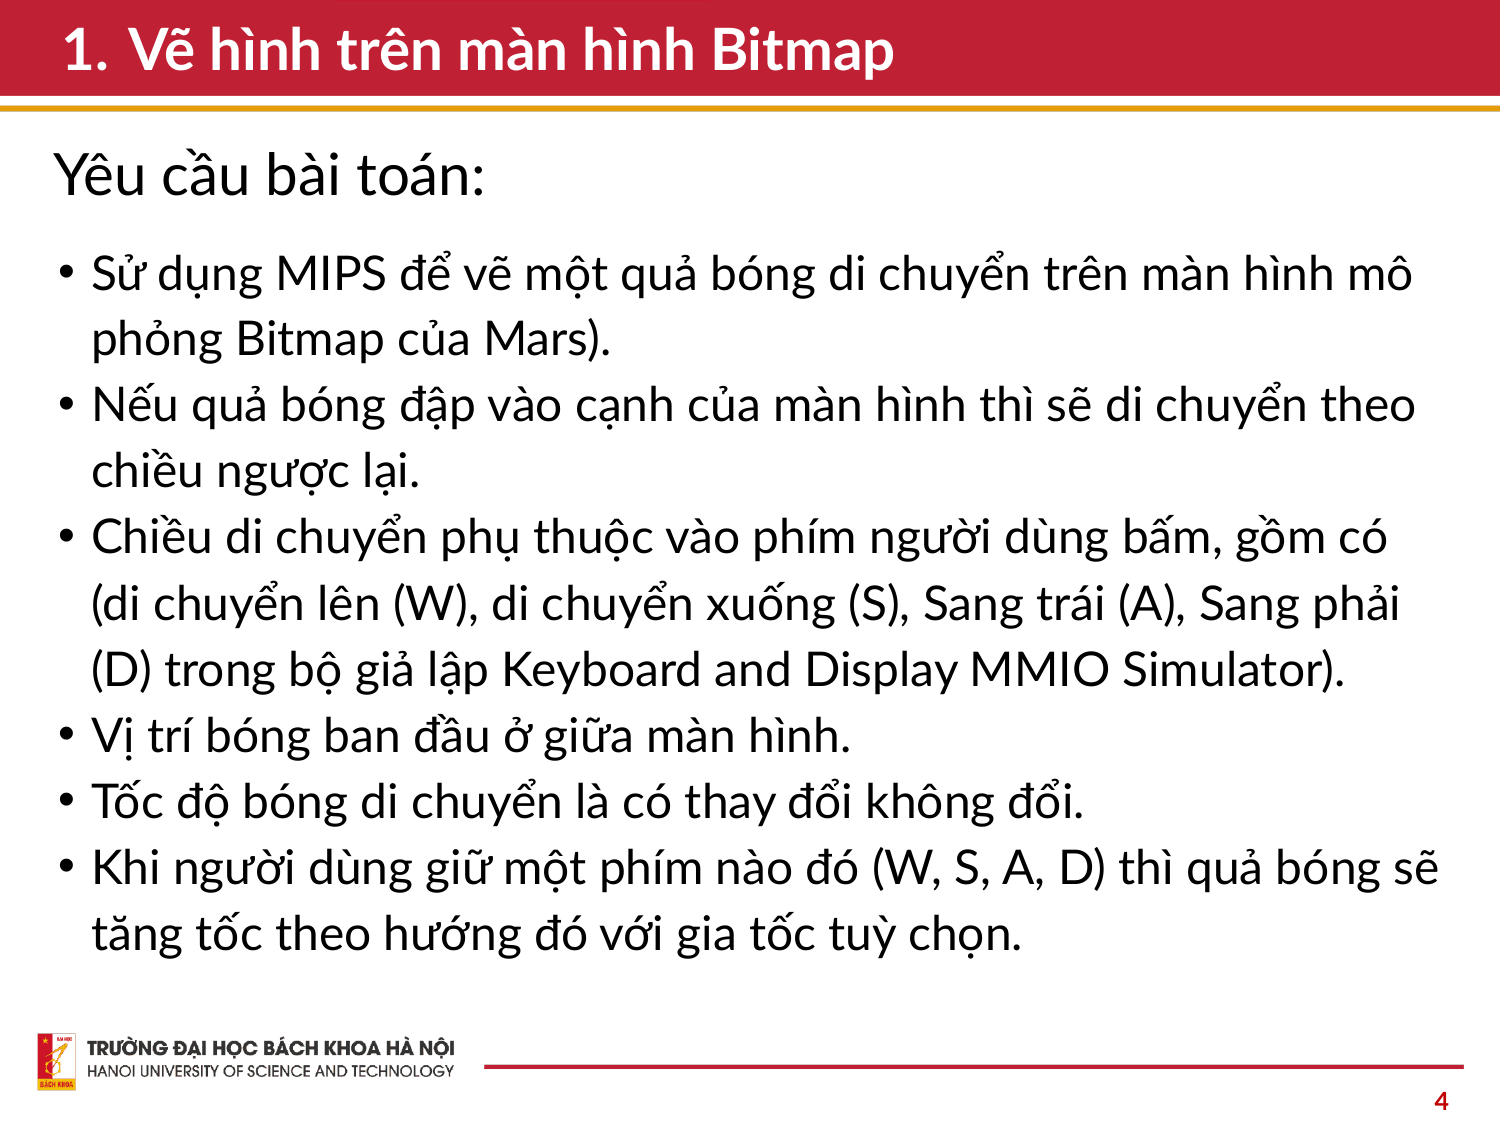

# Vẽ hình trên màn hình Bitmap
Yêu cầu bài toán:
Sử dụng MIPS để vẽ một quả bóng di chuyển trên màn hình mô phỏng Bitmap của Mars).
Nếu quả bóng đập vào cạnh của màn hình thì sẽ di chuyển theo chiều ngược lại.
Chiều di chuyển phụ thuộc vào phím người dùng bấm, gồm có (di chuyển lên (W), di chuyển xuống (S), Sang trái (A), Sang phải (D) trong bộ giả lập Keyboard and Display MMIO Simulator).
Vị trí bóng ban đầu ở giữa màn hình.
Tốc độ bóng di chuyển là có thay đổi không đổi.
Khi người dùng giữ một phím nào đó (W, S, A, D) thì quả bóng sẽ tăng tốc theo hướng đó với gia tốc tuỳ chọn.

4